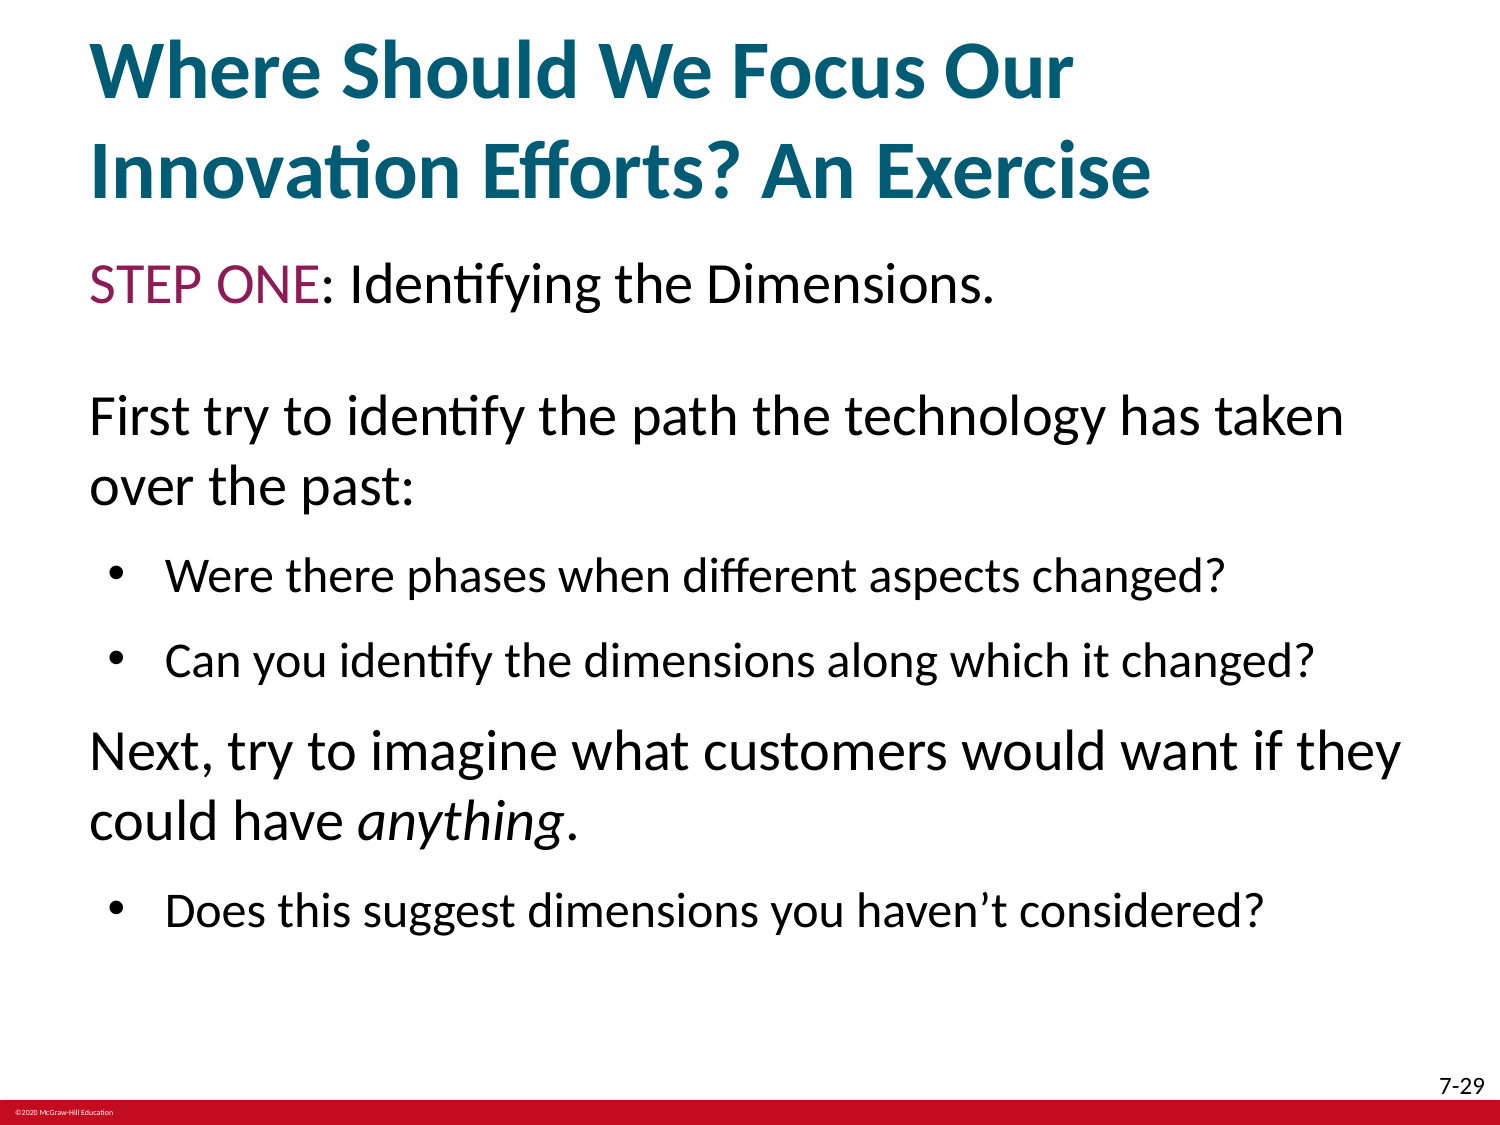

# Where Should We Focus Our Innovation Efforts? An Exercise
STEP ONE: Identifying the Dimensions.
First try to identify the path the technology has taken over the past:
Were there phases when different aspects changed?
Can you identify the dimensions along which it changed?
Next, try to imagine what customers would want if they could have anything.
Does this suggest dimensions you haven’t considered?